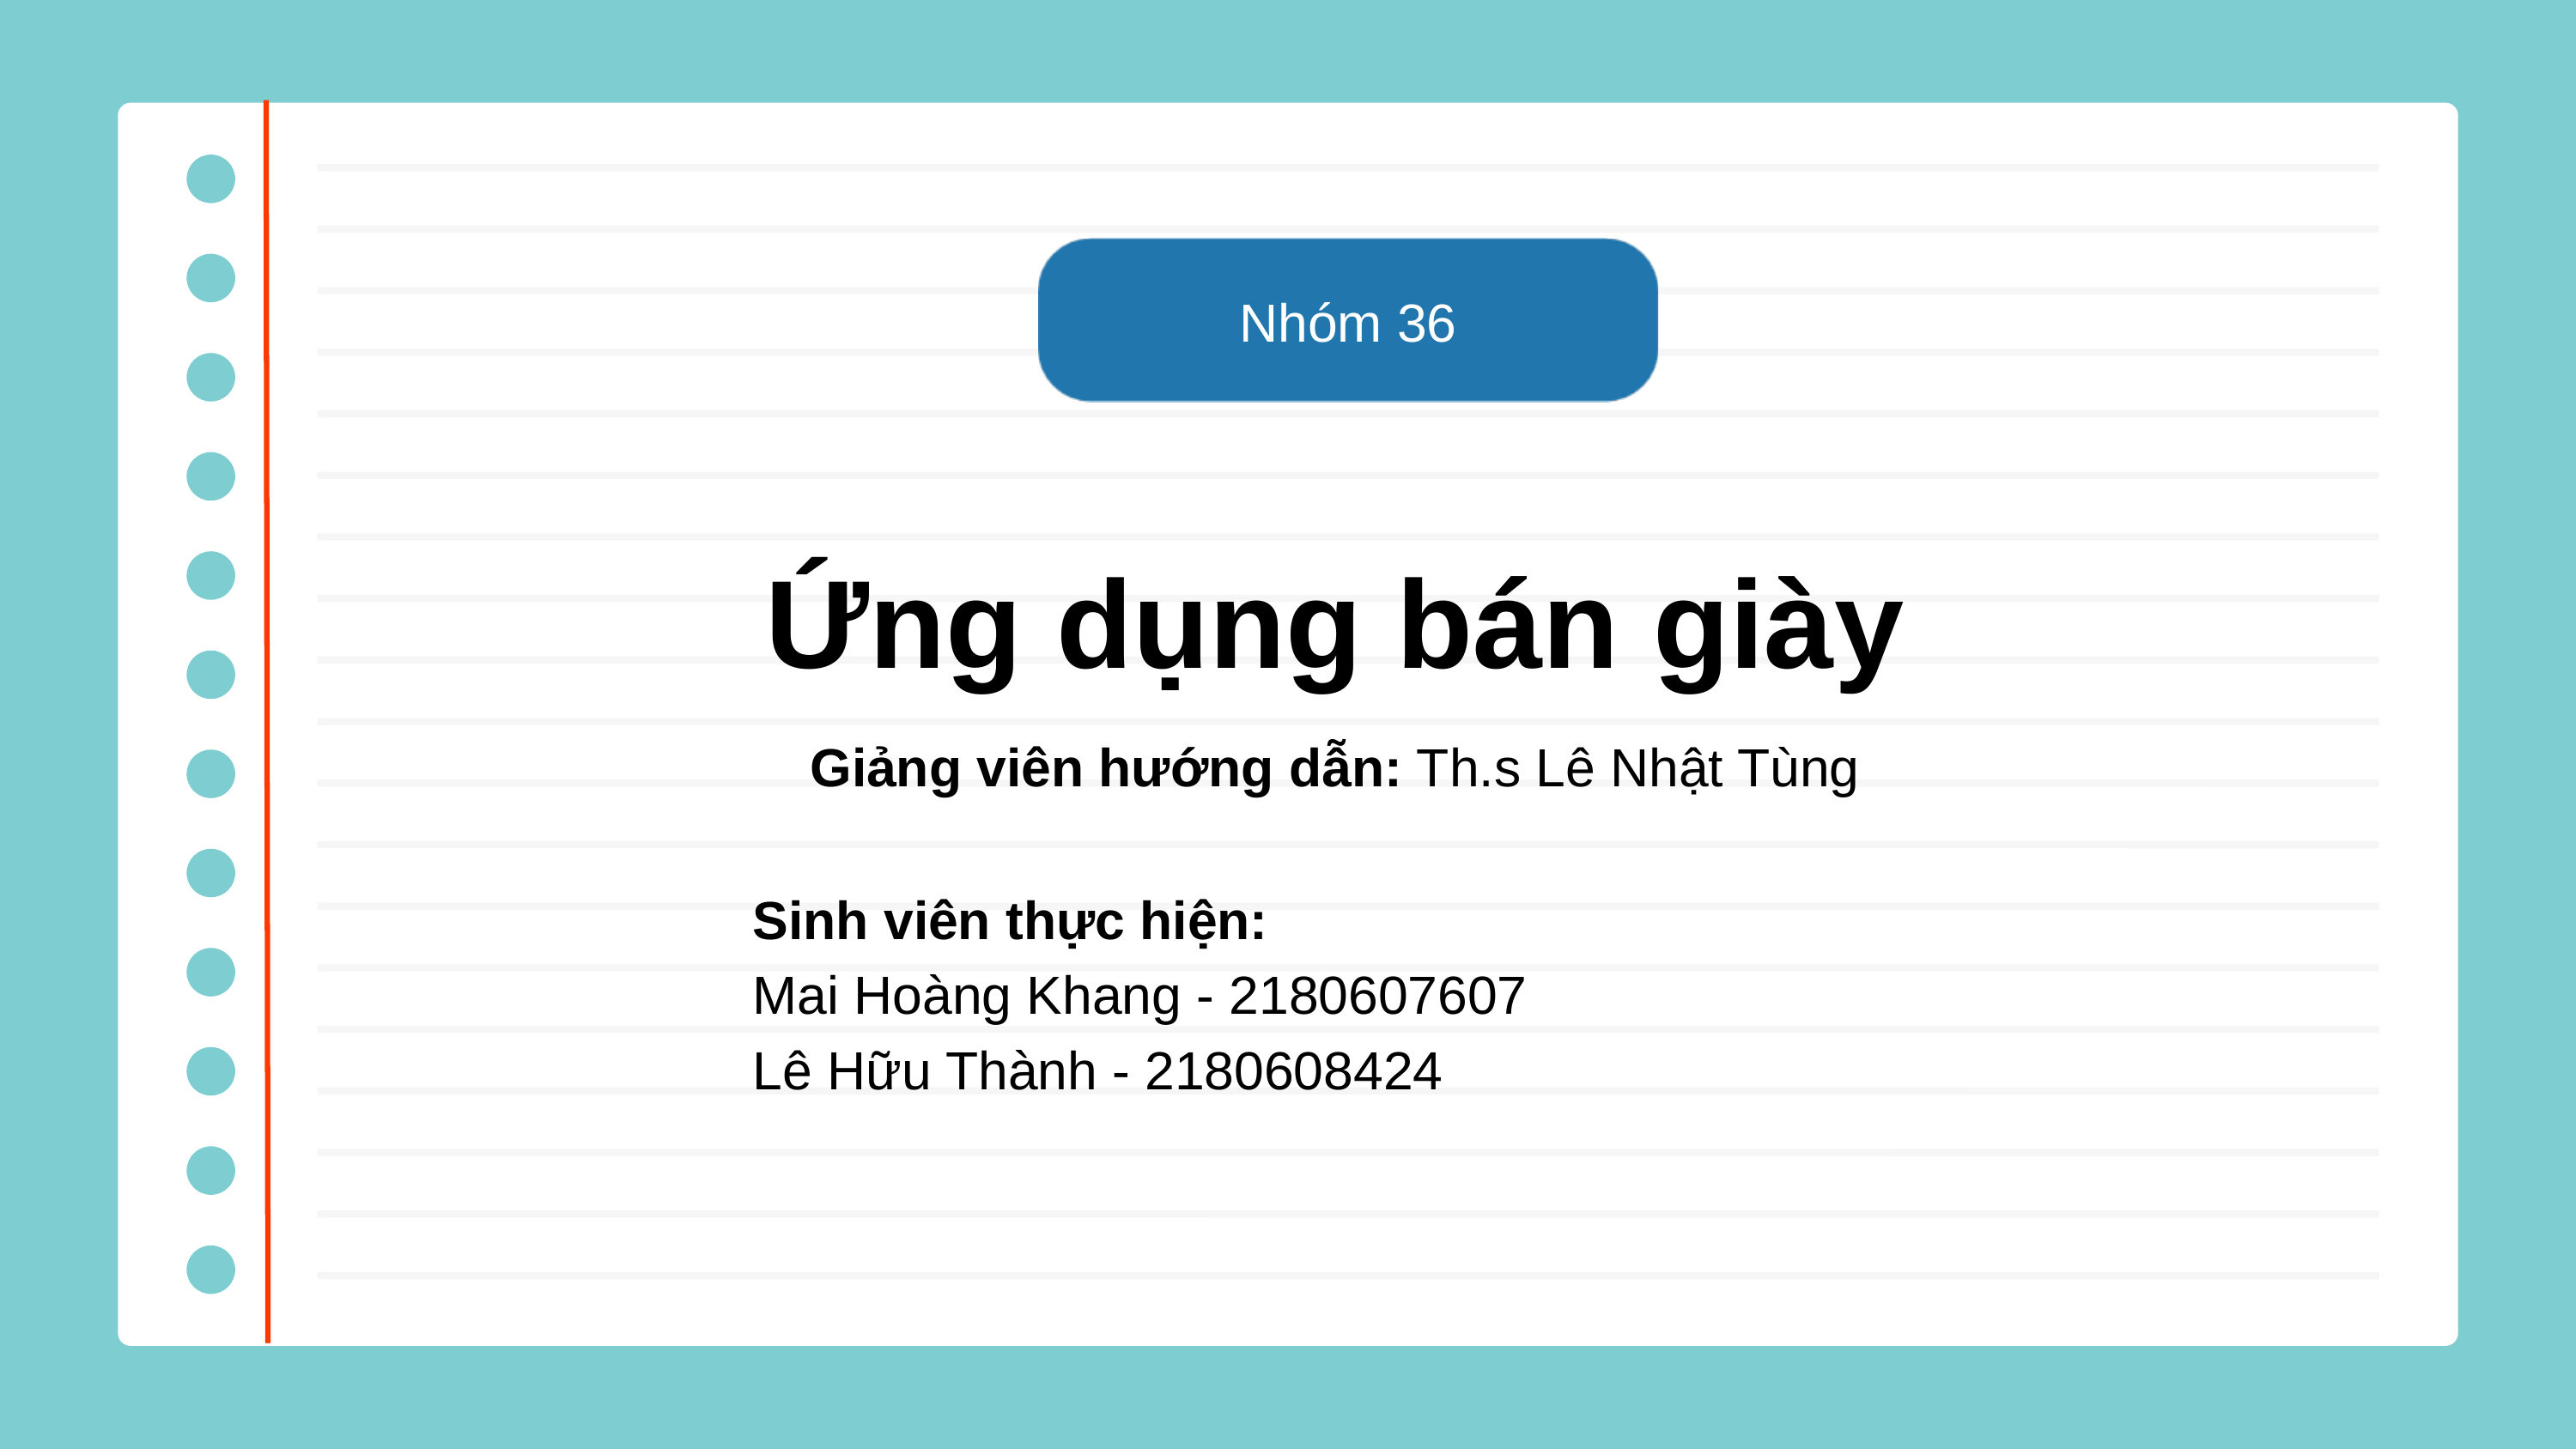

Nhóm 36
Ứng dụng bán giày
Giảng viên hướng dẫn: Th.s Lê Nhật Tùng

Sinh viên thực hiện:
Mai Hoàng Khang - 2180607607
Lê Hữu Thành - 2180608424